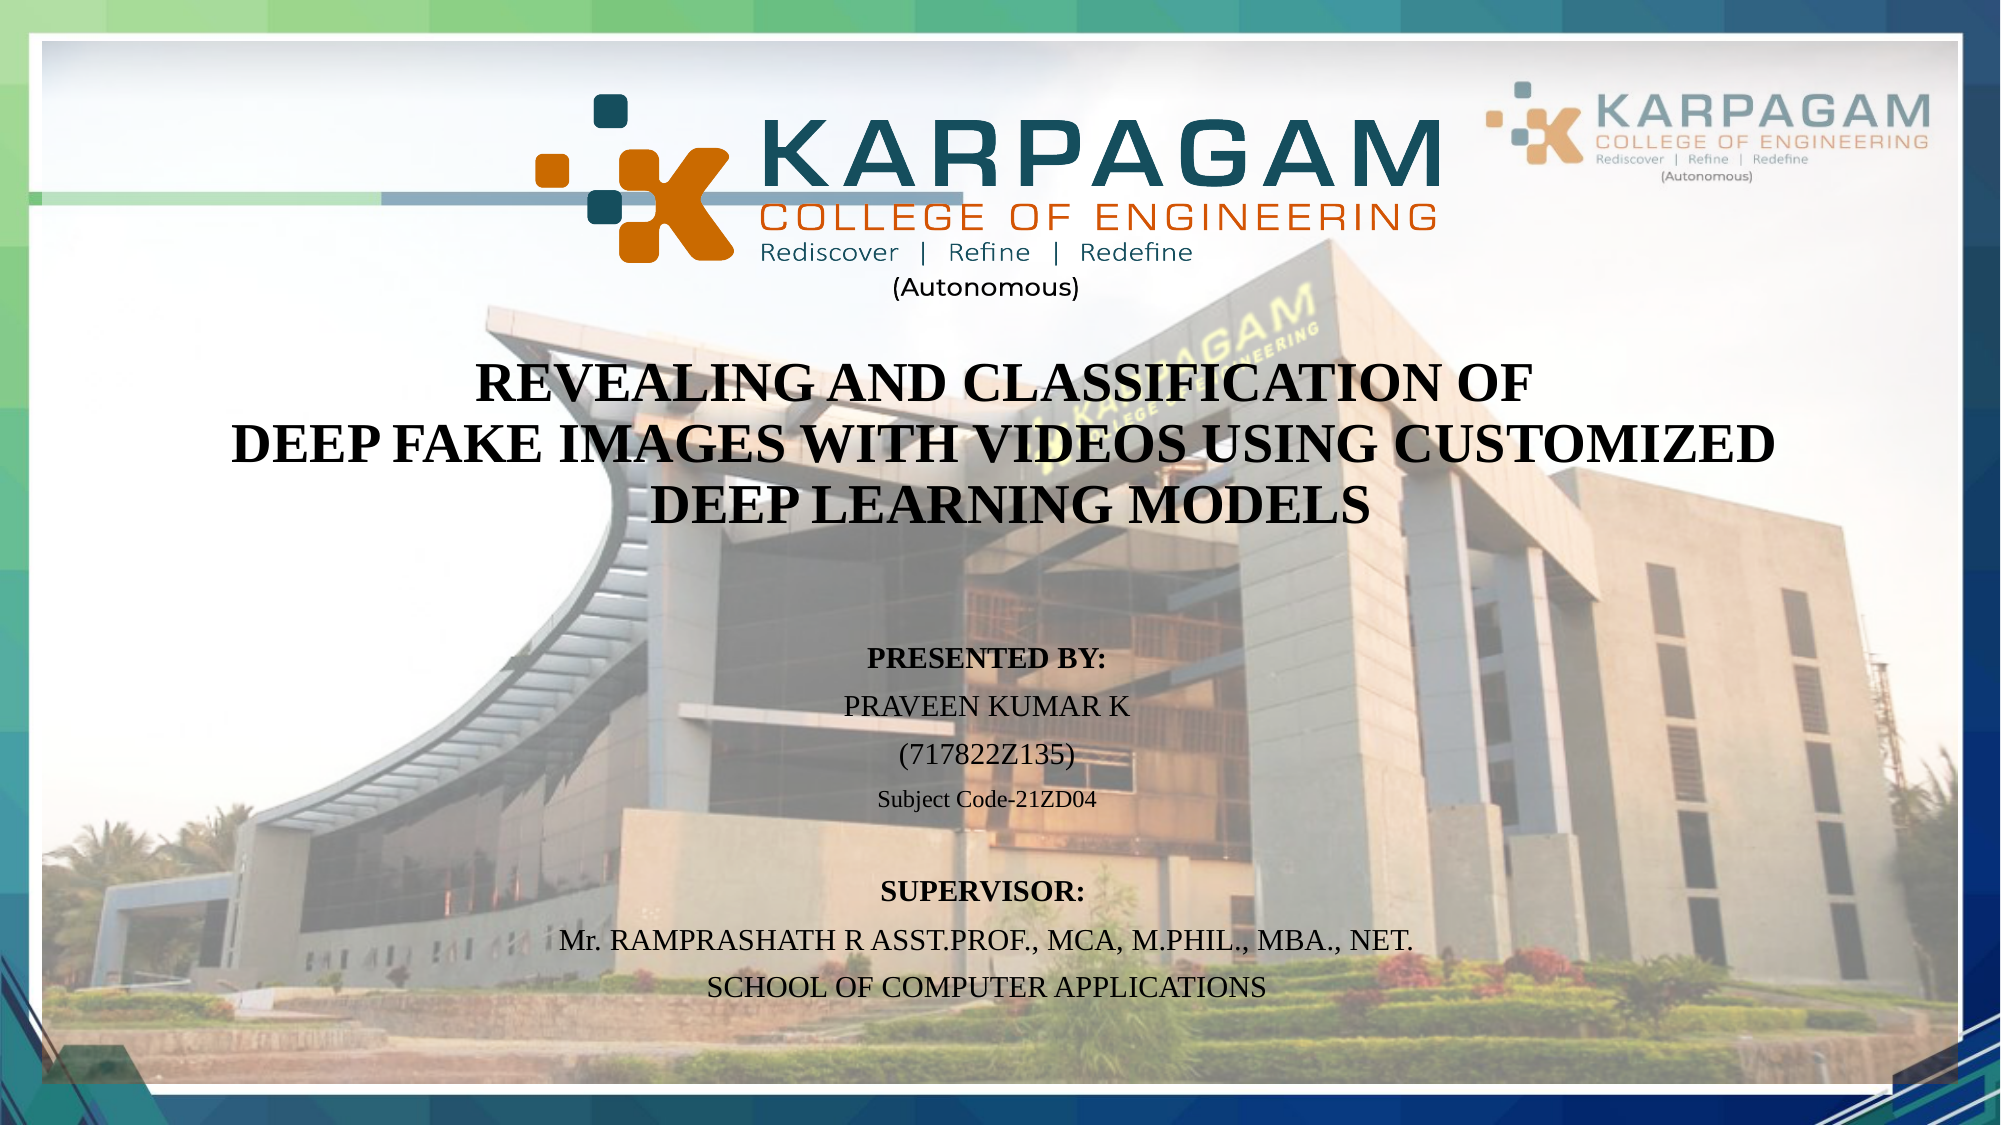

# REVEALING AND CLASSIFICATION OF DEEP FAKE IMAGES WITH VIDEOS USING CUSTOMIZED DEEP LEARNING MODELS

PRESENTED BY:
PRAVEEN KUMAR K
(717822Z135)
Subject Code-21ZD04

SUPERVISOR:
Mr. RAMPRASHATH R ASST.PROF., MCA, M.PHIL., MBA., NET.
SCHOOL OF COMPUTER APPLICATIONS